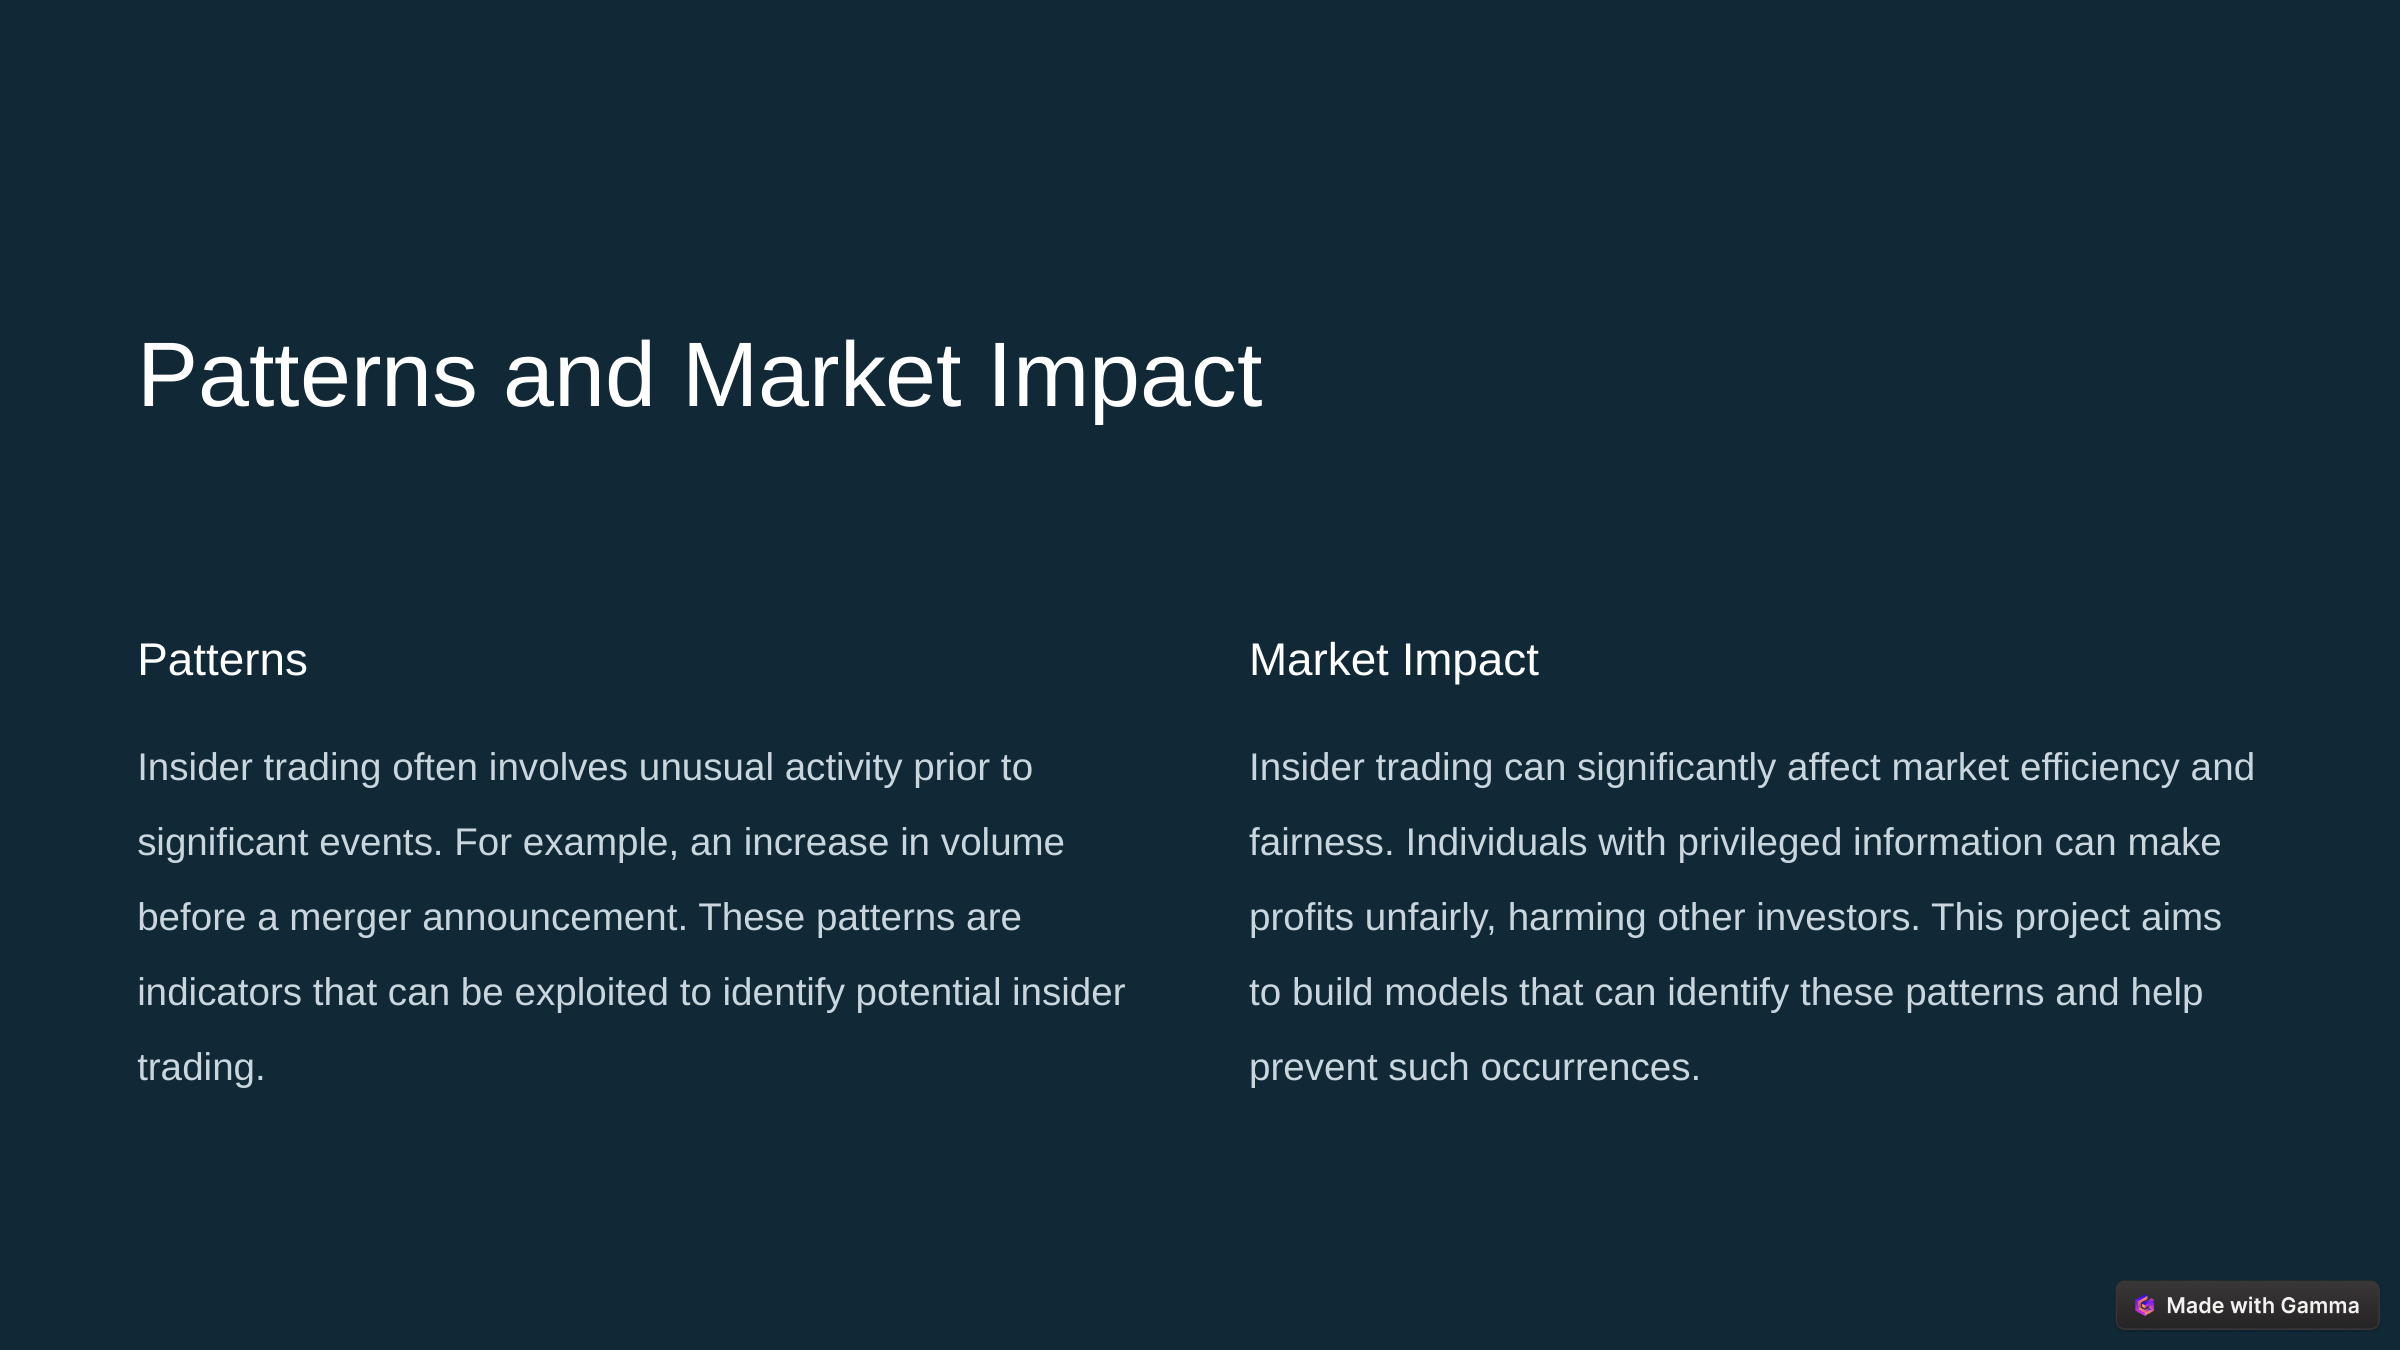

Patterns and Market Impact
Patterns
Market Impact
Insider trading can significantly affect market efficiency and fairness. Individuals with privileged information can make profits unfairly, harming other investors. This project aims to build models that can identify these patterns and help prevent such occurrences.
Insider trading often involves unusual activity prior to significant events. For example, an increase in volume before a merger announcement. These patterns are indicators that can be exploited to identify potential insider trading.